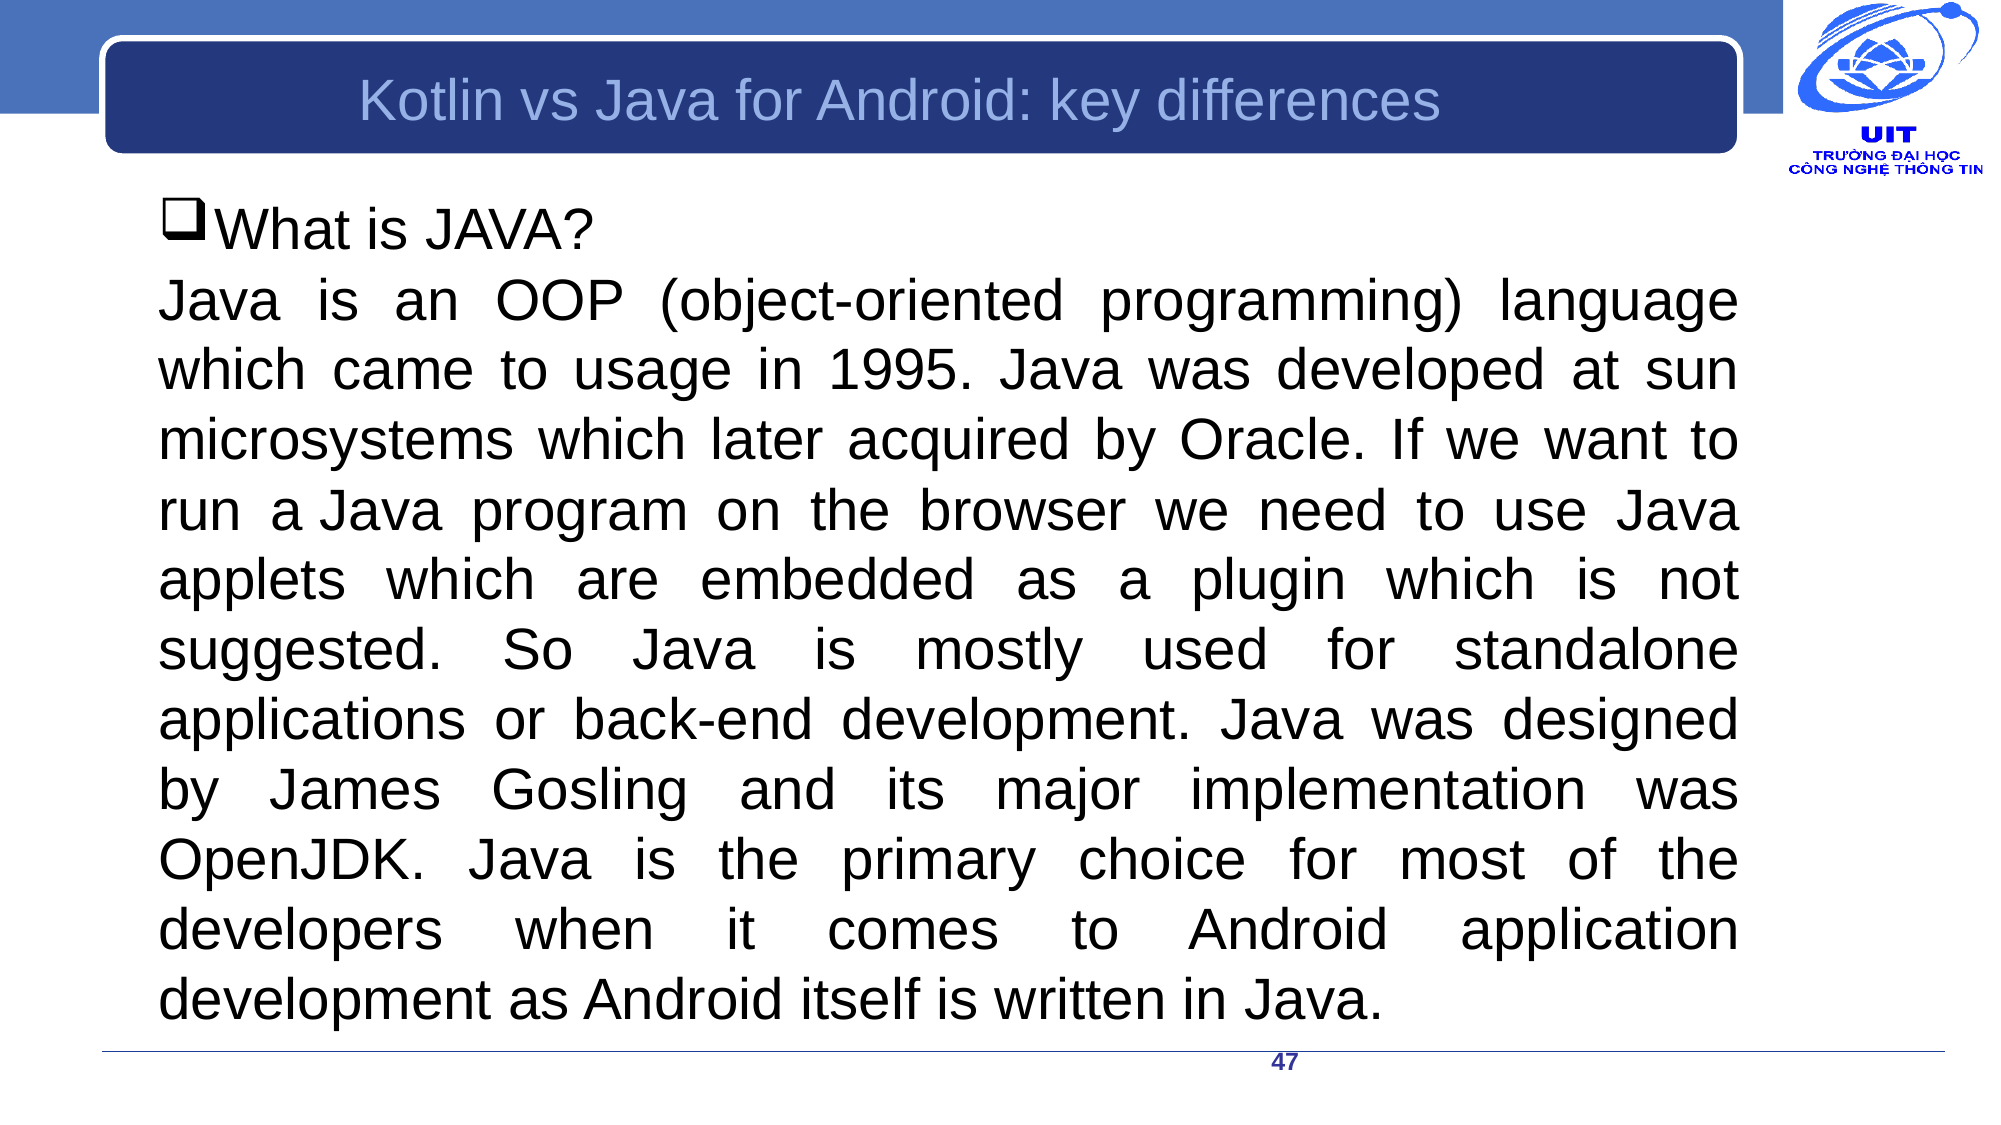

# Kotlin vs Java for Android: key differences
What is JAVA?
Java is an OOP (object-oriented programming) language which came to usage in 1995. Java was developed at sun microsystems which later acquired by Oracle. If we want to run a Java program on the browser we need to use Java applets which are embedded as a plugin which is not suggested. So Java is mostly used for standalone applications or back-end development. Java was designed by James Gosling and its major implementation was OpenJDK. Java is the primary choice for most of the developers when it comes to Android application development as Android itself is written in Java.
47